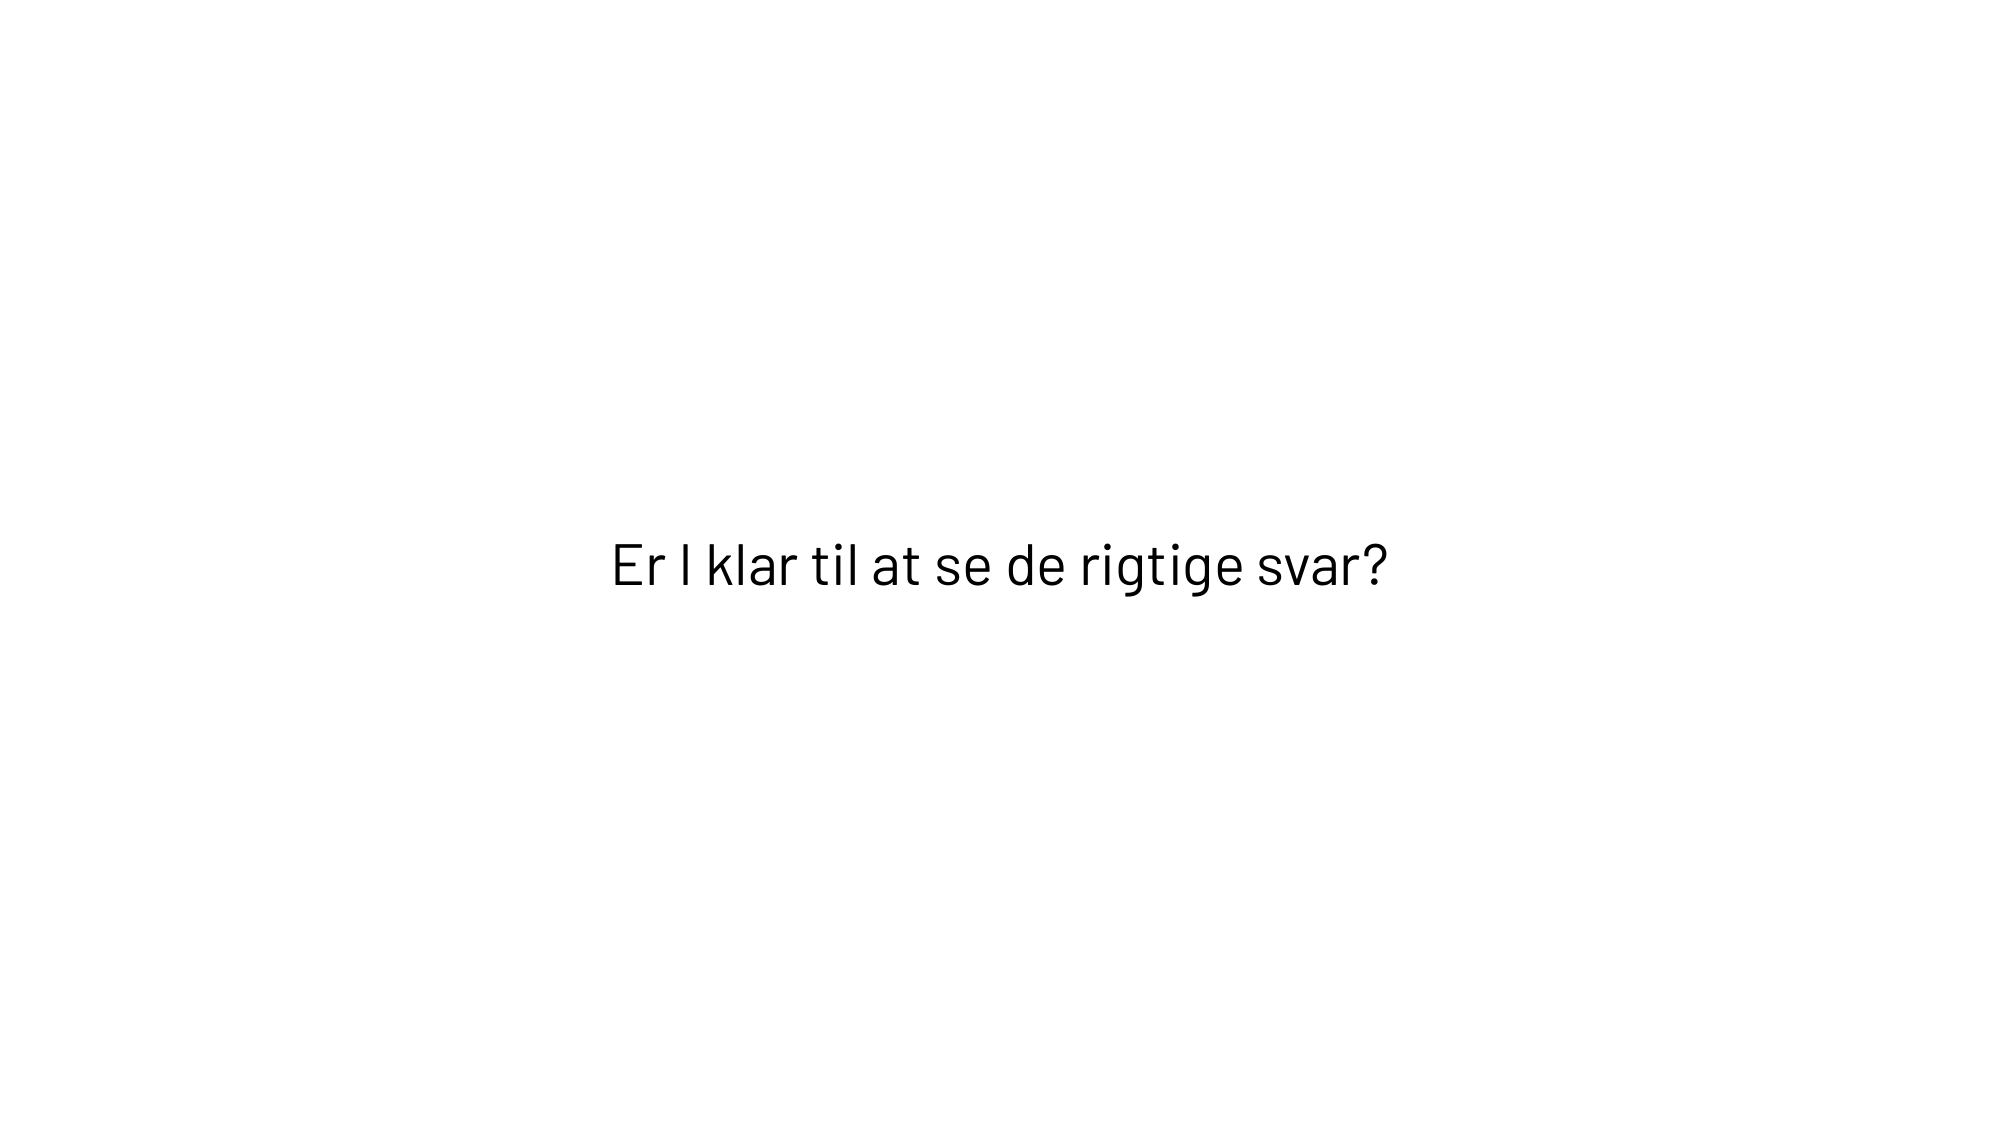

Er I klar til at se de rigtige svar?